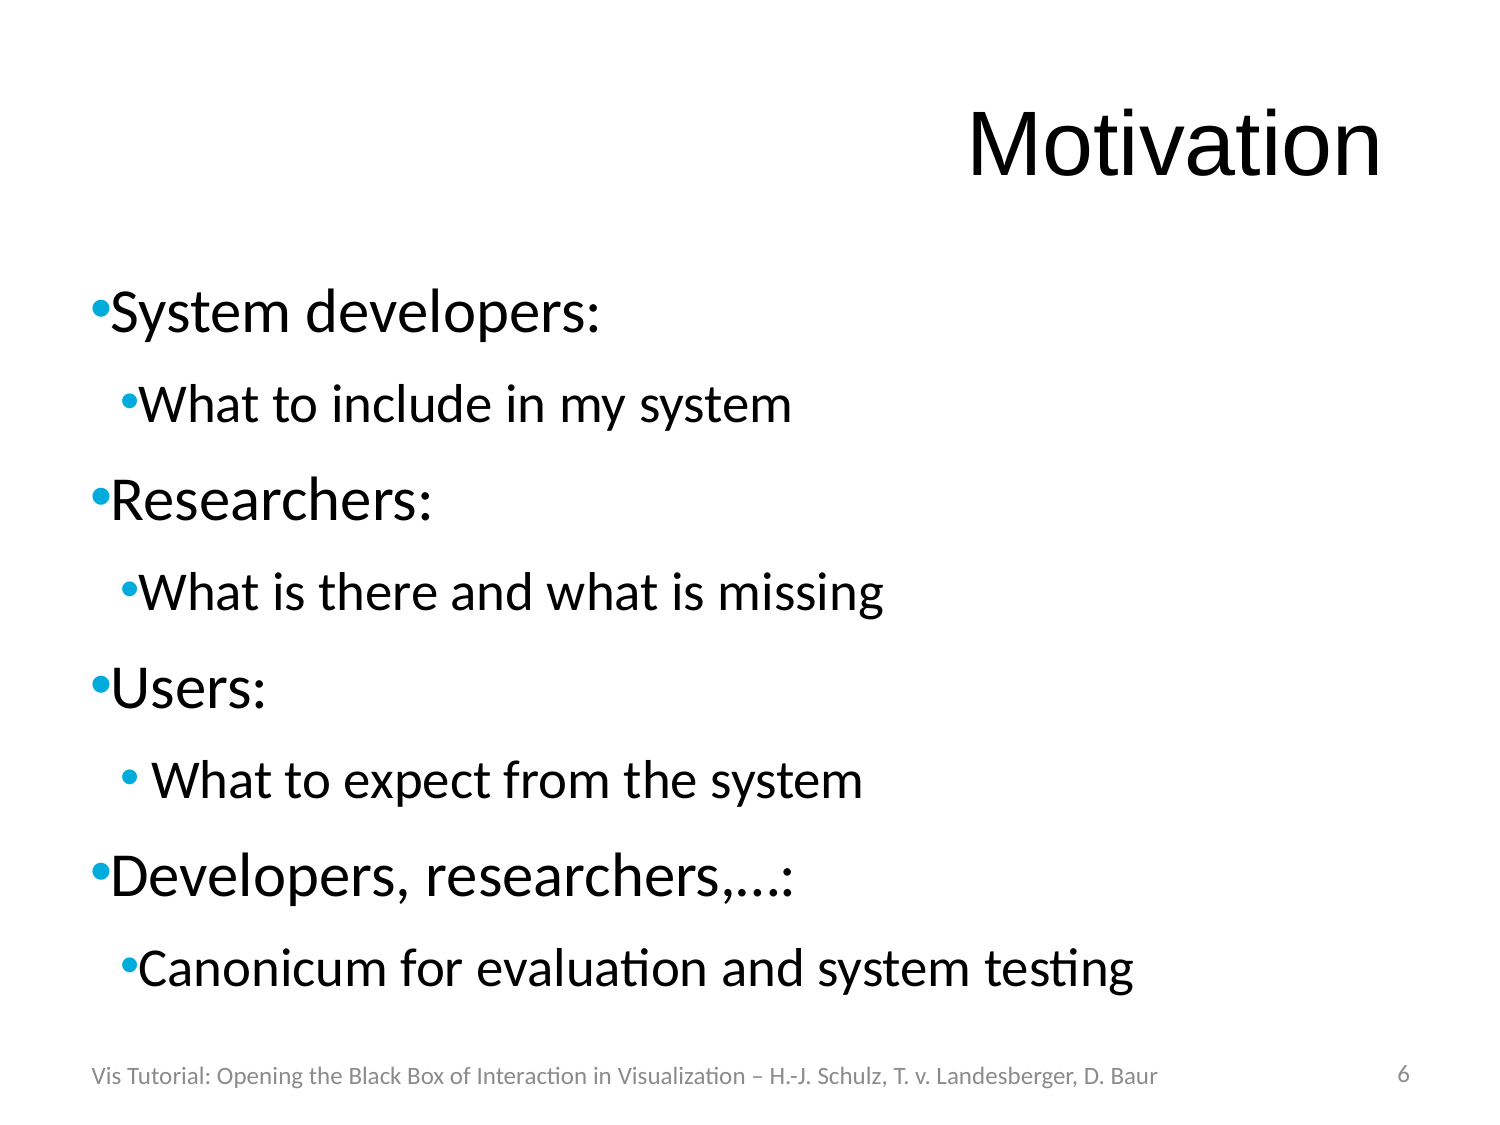

# Motivation

System developers:
What to include in my system
Researchers:
What is there and what is missing
Users:
 What to expect from the system
Developers, researchers,…:
Canonicum for evaluation and system testing

6
Vis Tutorial: Opening the Black Box of Interaction in Visualization – H.-J. Schulz, T. v. Landesberger, D. Baur